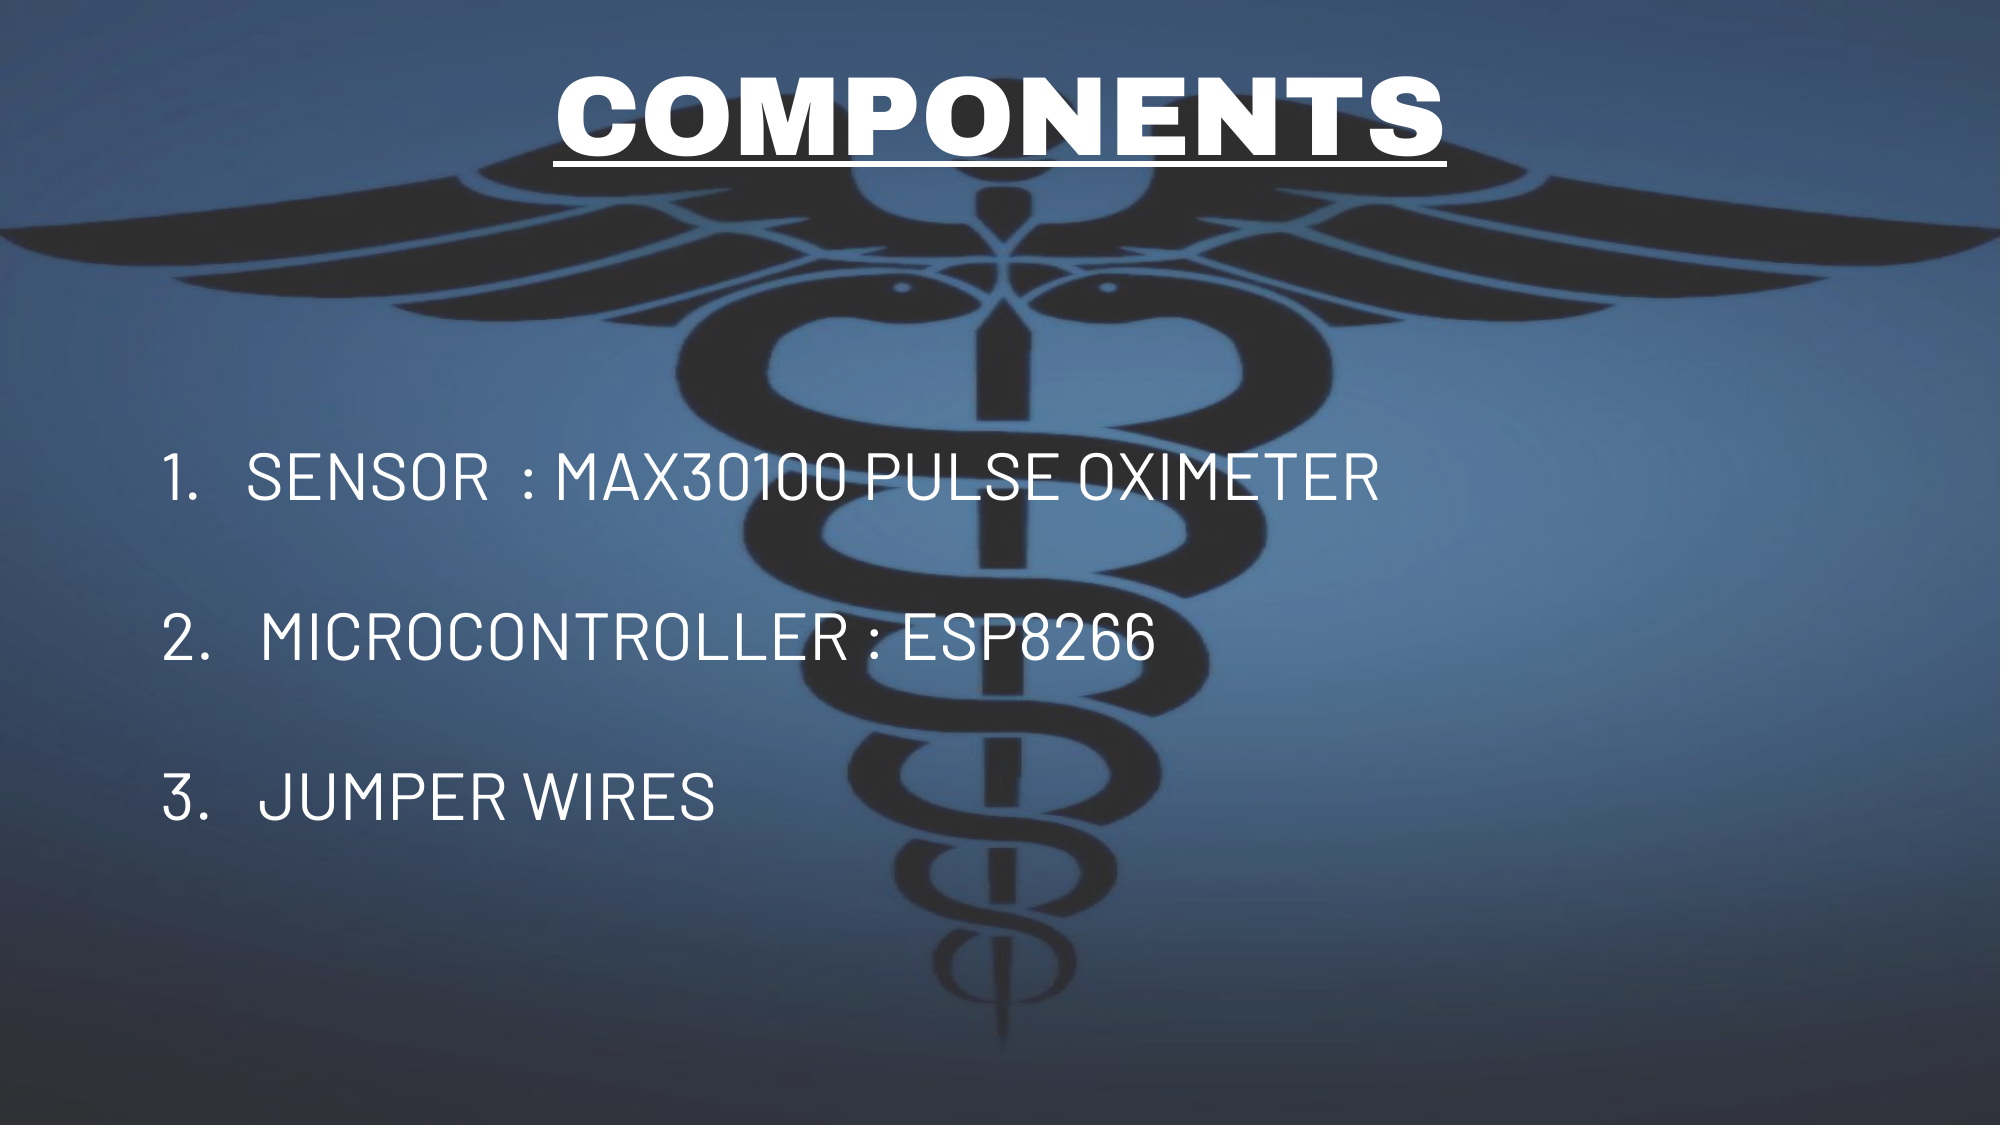

COMPONENTS
SENSOR  : MAX30100 PULSE OXIMETER

 MICROCONTROLLER : ESP8266

 JUMPER WIRES